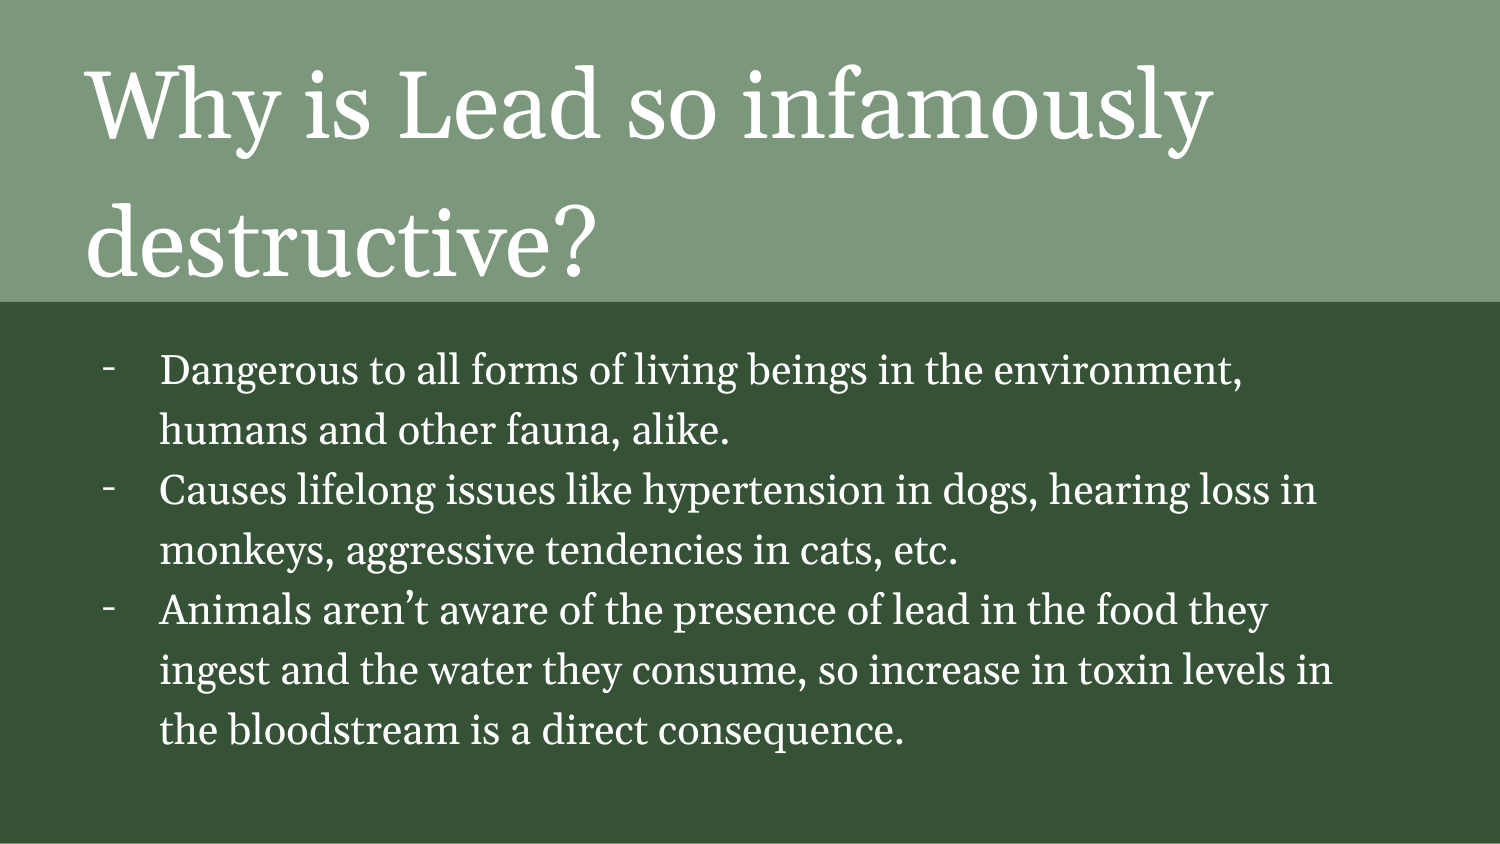

Why is Lead so infamously destructive?

Dangerous to all forms of living beings in the environment, humans and other fauna, alike.
Causes lifelong issues like hypertension in dogs, hearing loss in monkeys, aggressive tendencies in cats, etc.
Animals aren’t aware of the presence of lead in the food they ingest and the water they consume, so increase in toxin levels in the bloodstream is a direct consequence.